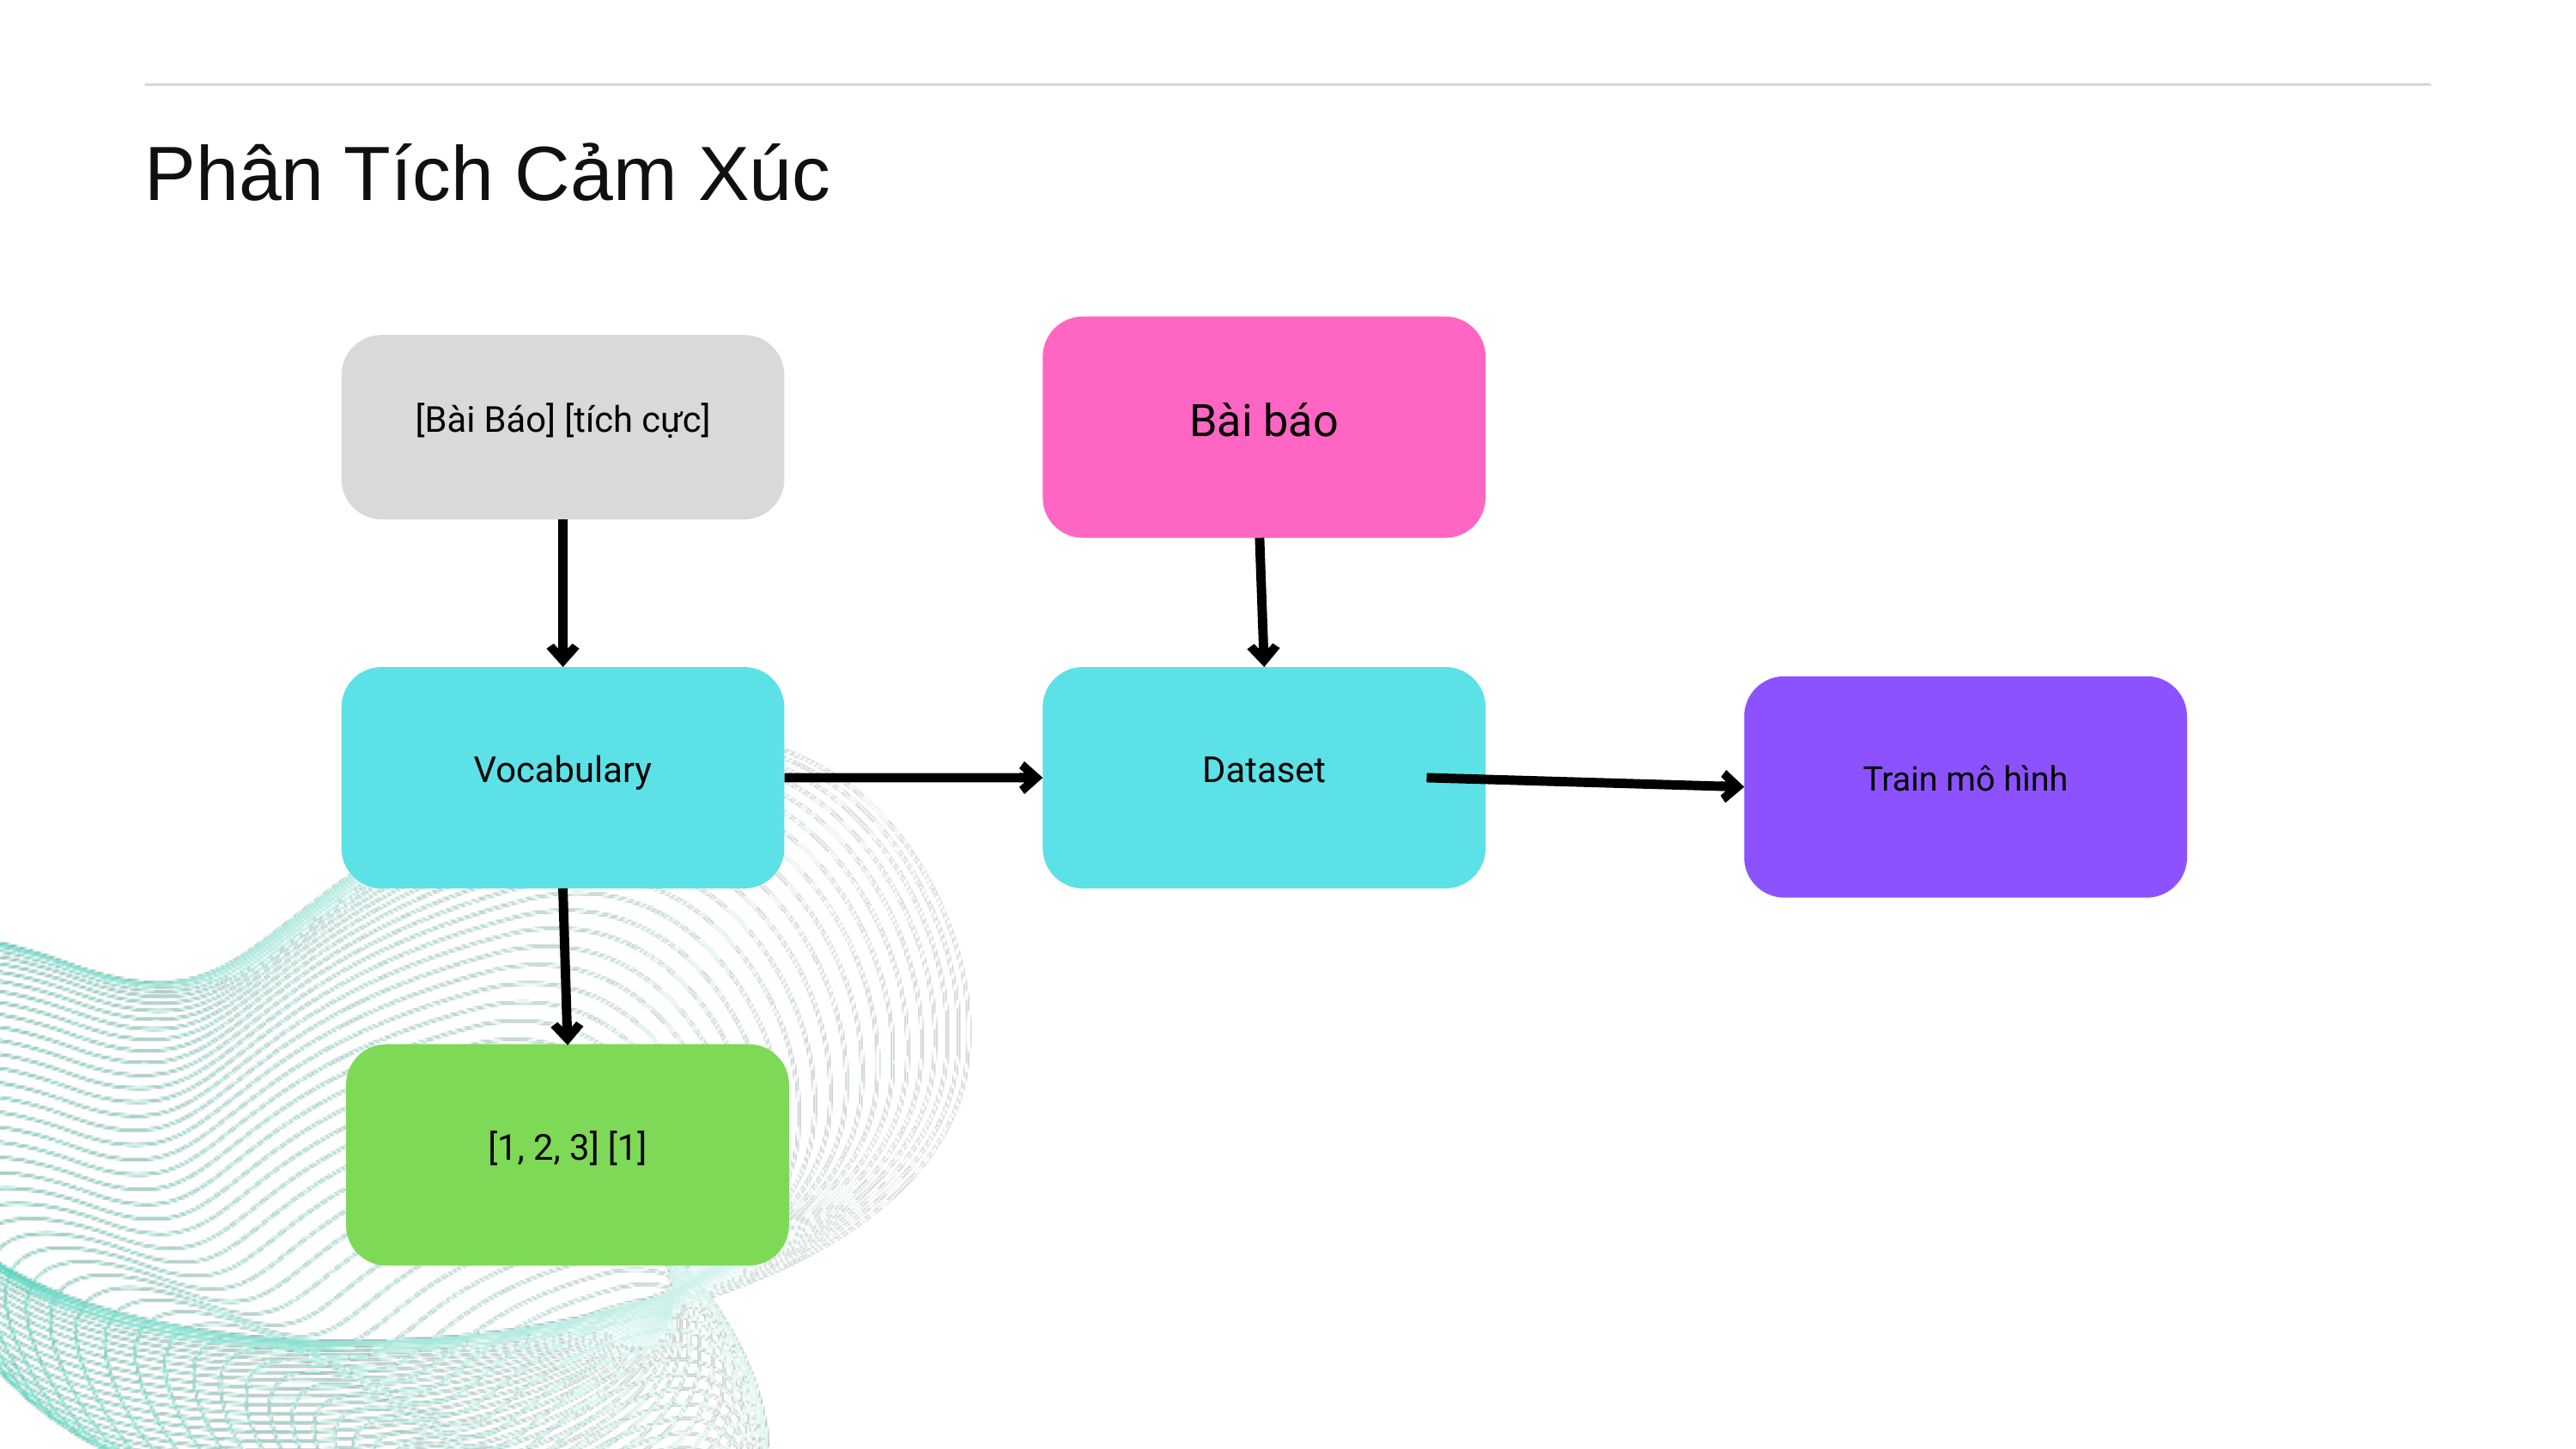

Phân Tích Cảm Xúc

Bài báo

[Bài Báo] [tích cực]

Vocabulary

Dataset

Train mô hình

Solution 4

[1, 2, 3] [1]